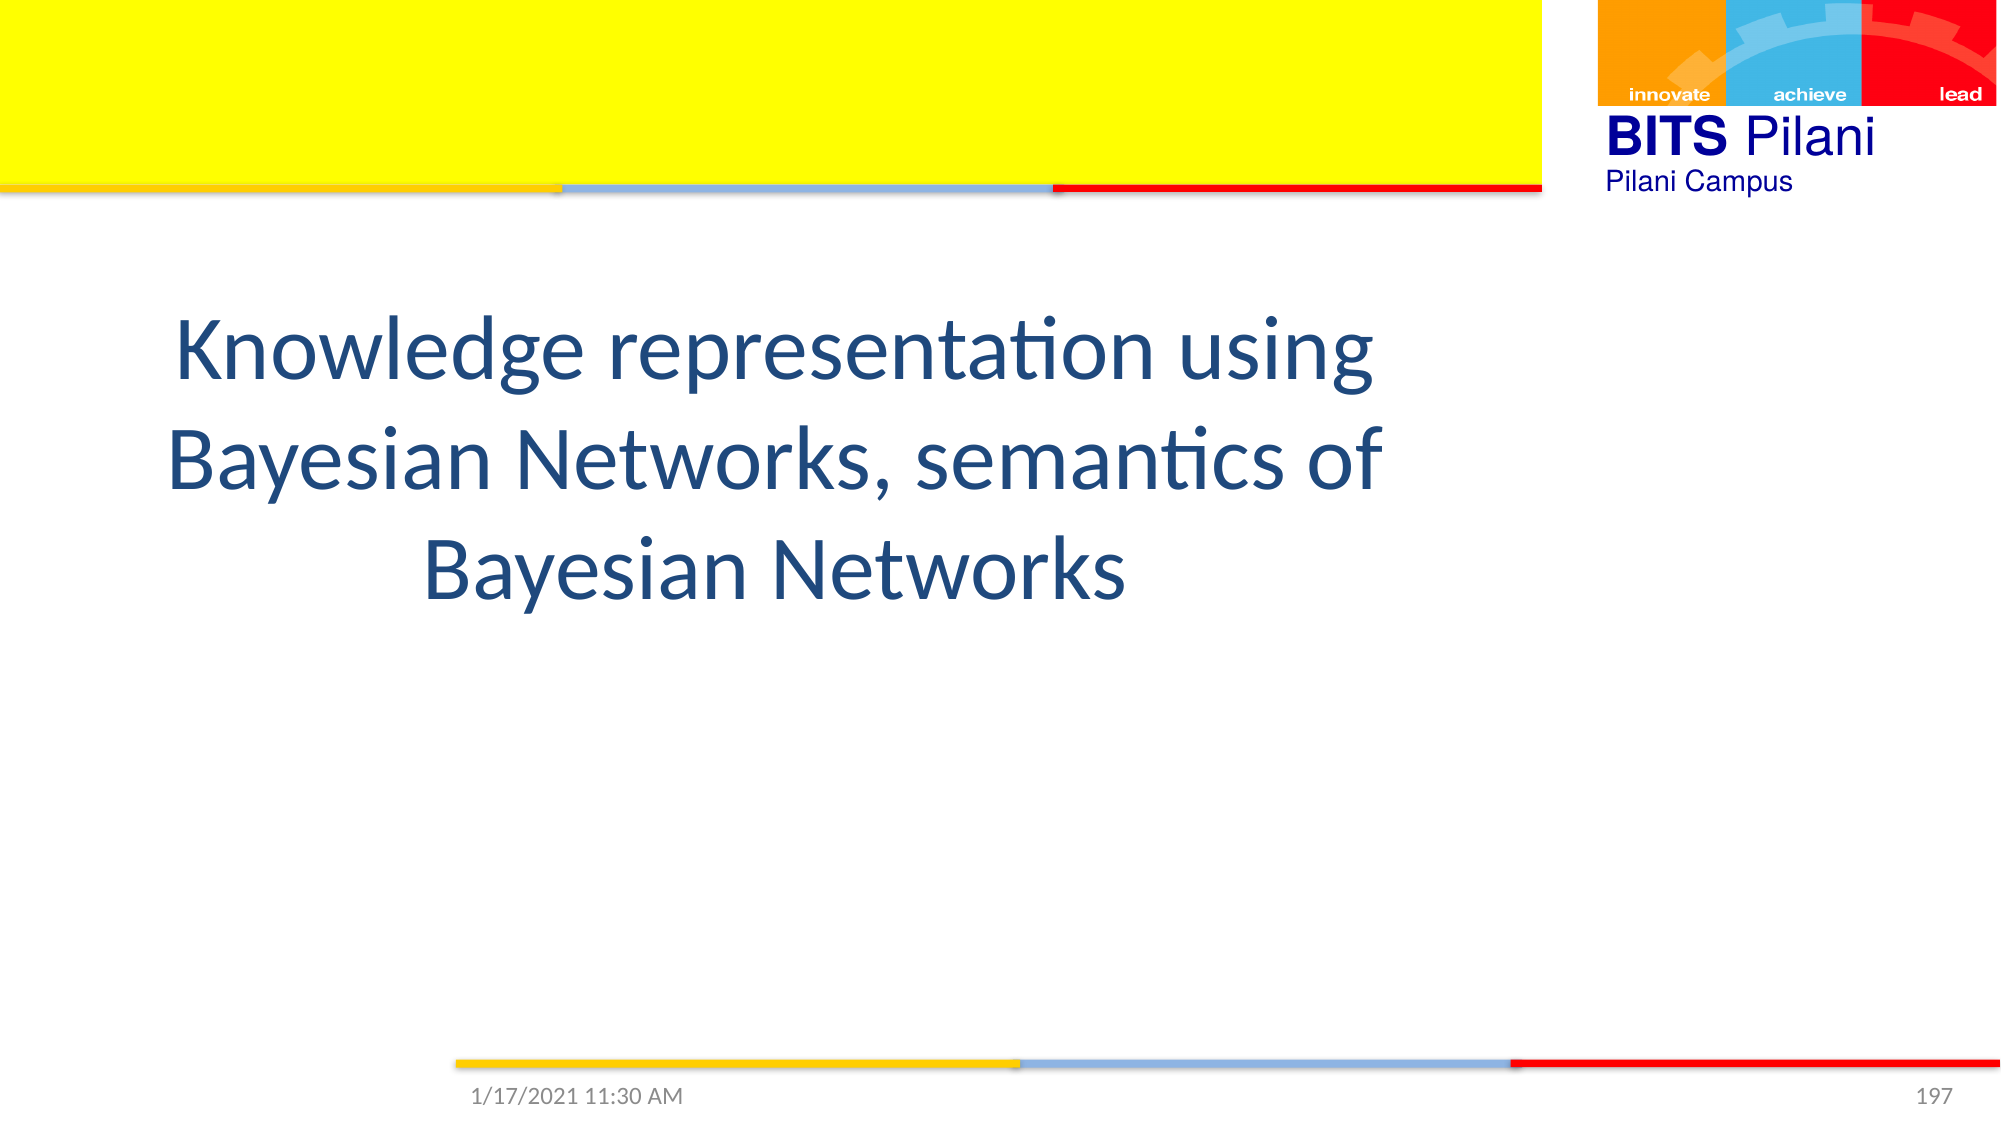

# Knowledge representation using Bayesian Networks, semantics of Bayesian Networks

1/17/2021 11:30 AM
197